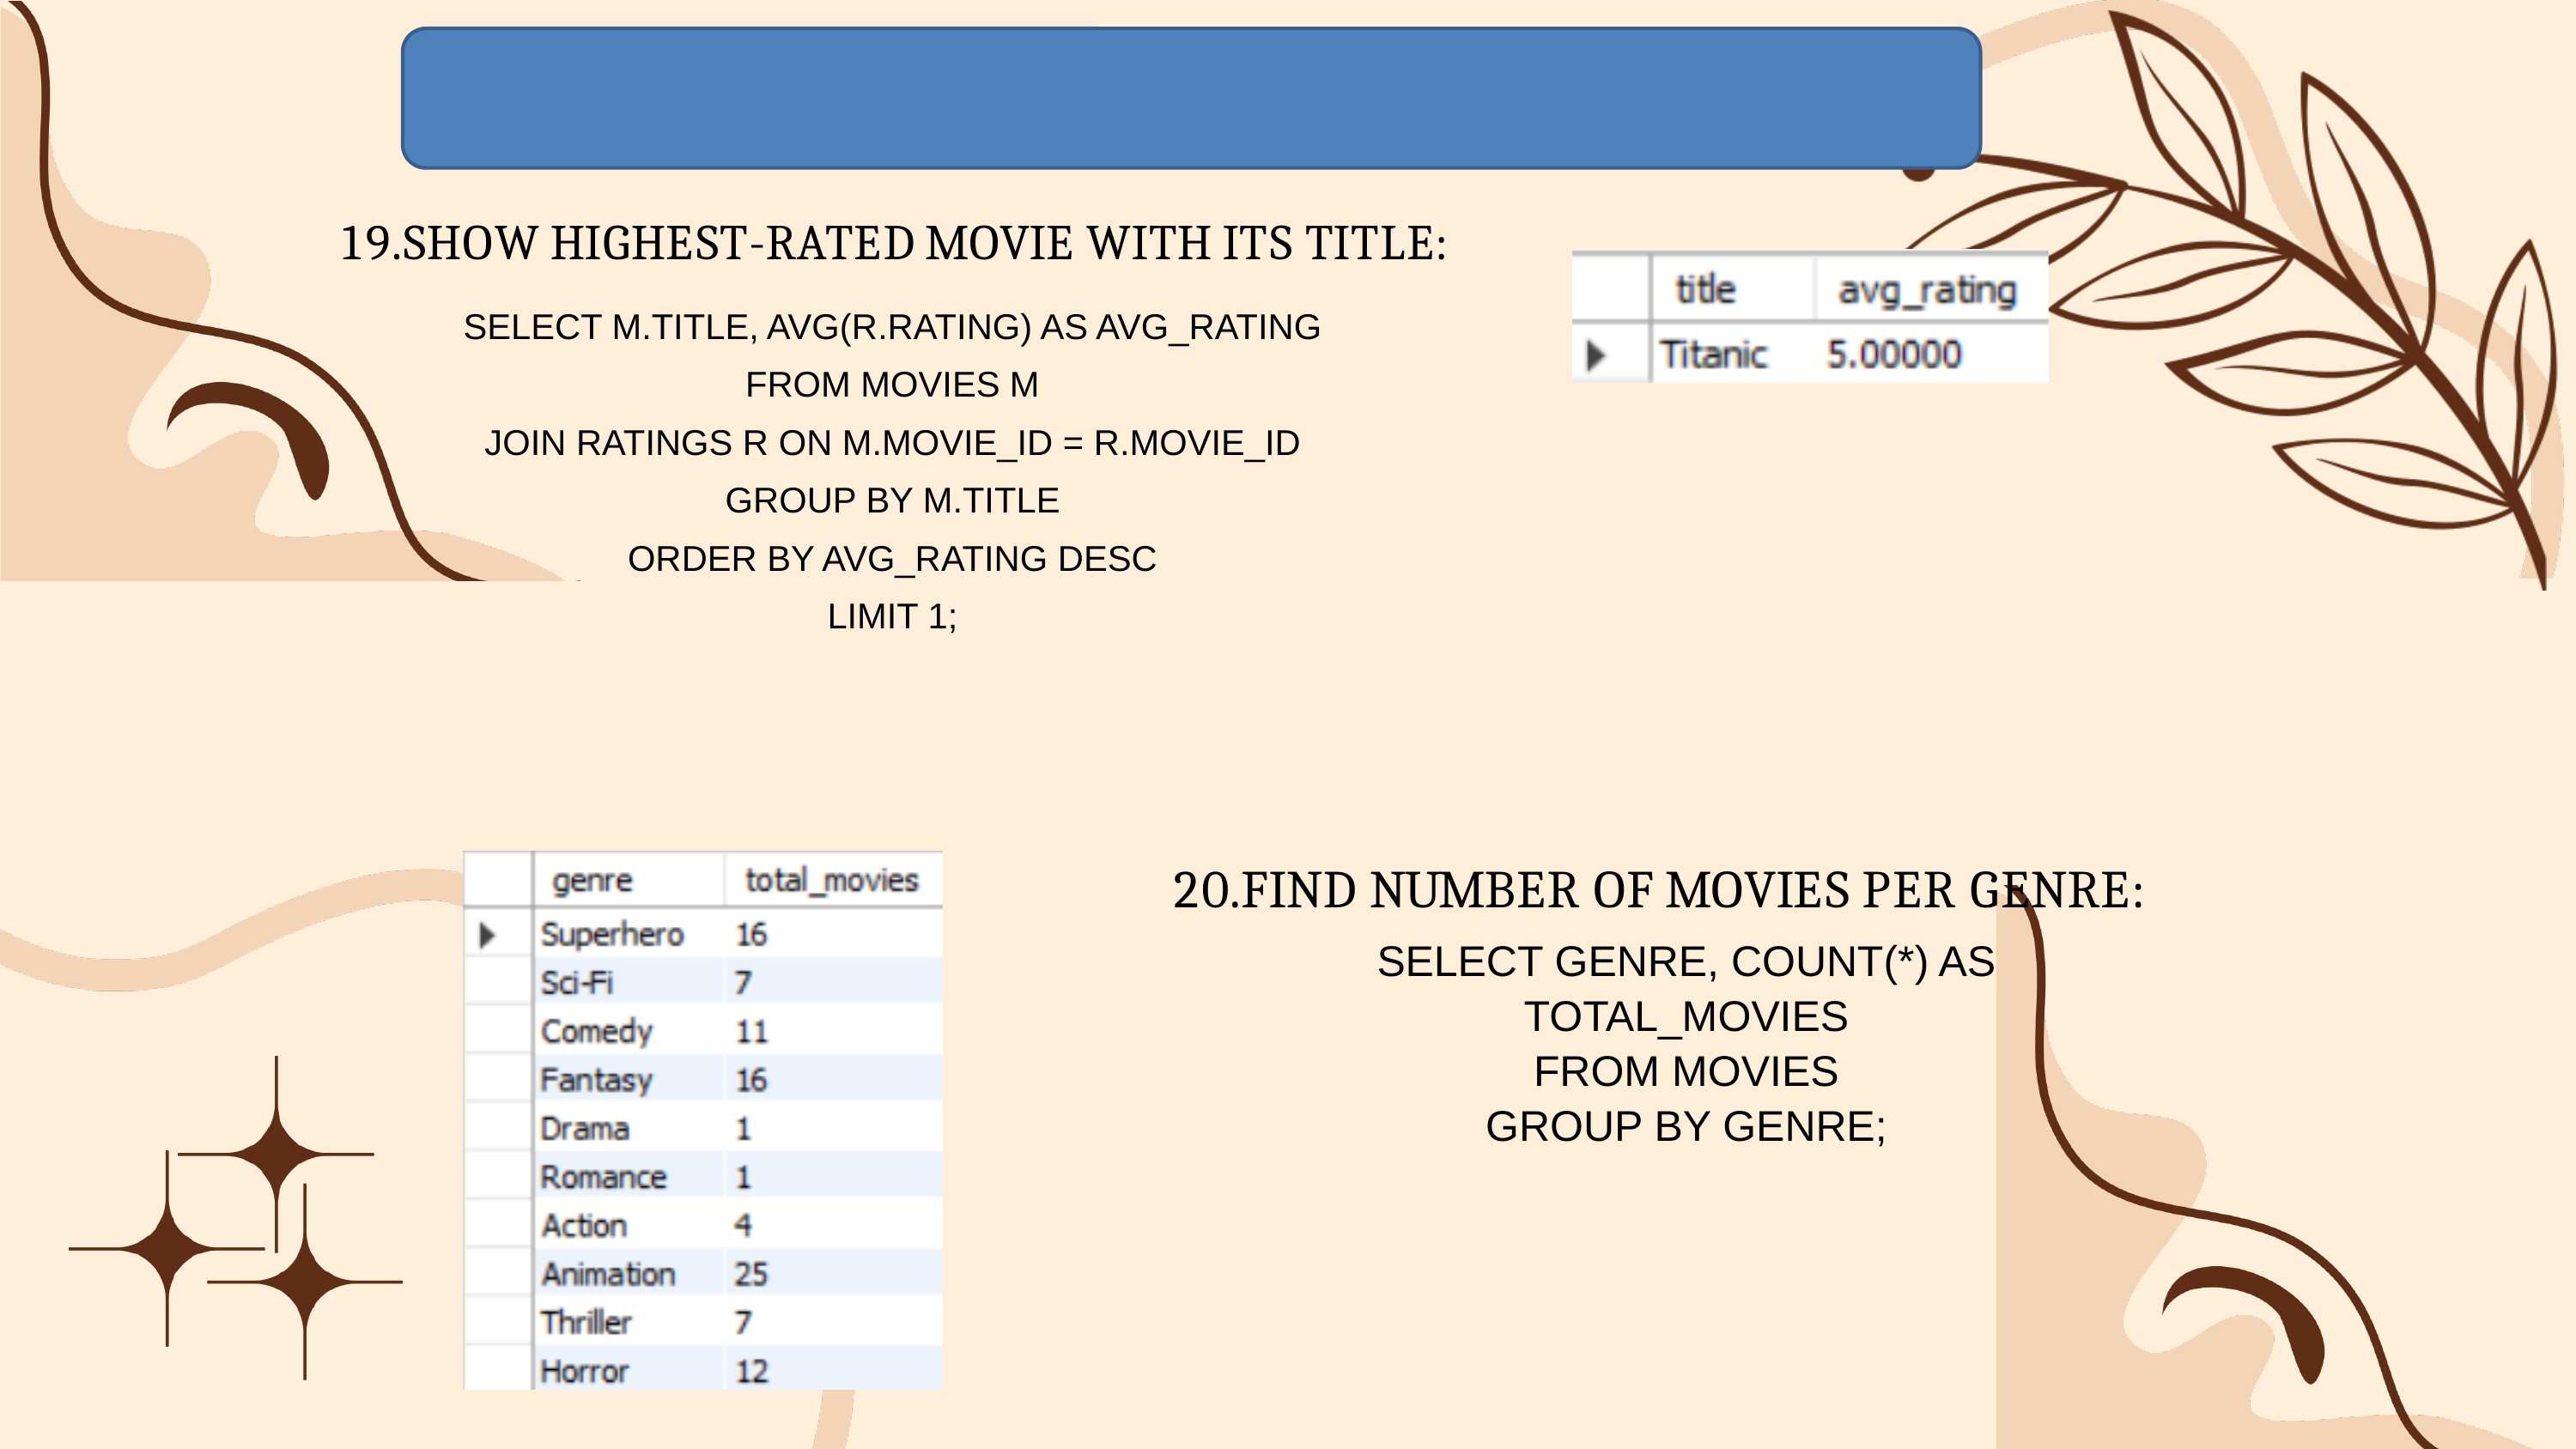

19.SHOW HIGHEST-RATED MOVIE WITH ITS TITLE:

SELECT M.TITLE, AVG(R.RATING) AS AVG_RATING
FROM MOVIES M
JOIN RATINGS R ON M.MOVIE_ID = R.MOVIE_ID
GROUP BY M.TITLE
ORDER BY AVG_RATING DESC
LIMIT 1;

20.FIND NUMBER OF MOVIES PER GENRE:

SELECT GENRE, COUNT(*) AS TOTAL_MOVIES
FROM MOVIES
GROUP BY GENRE;